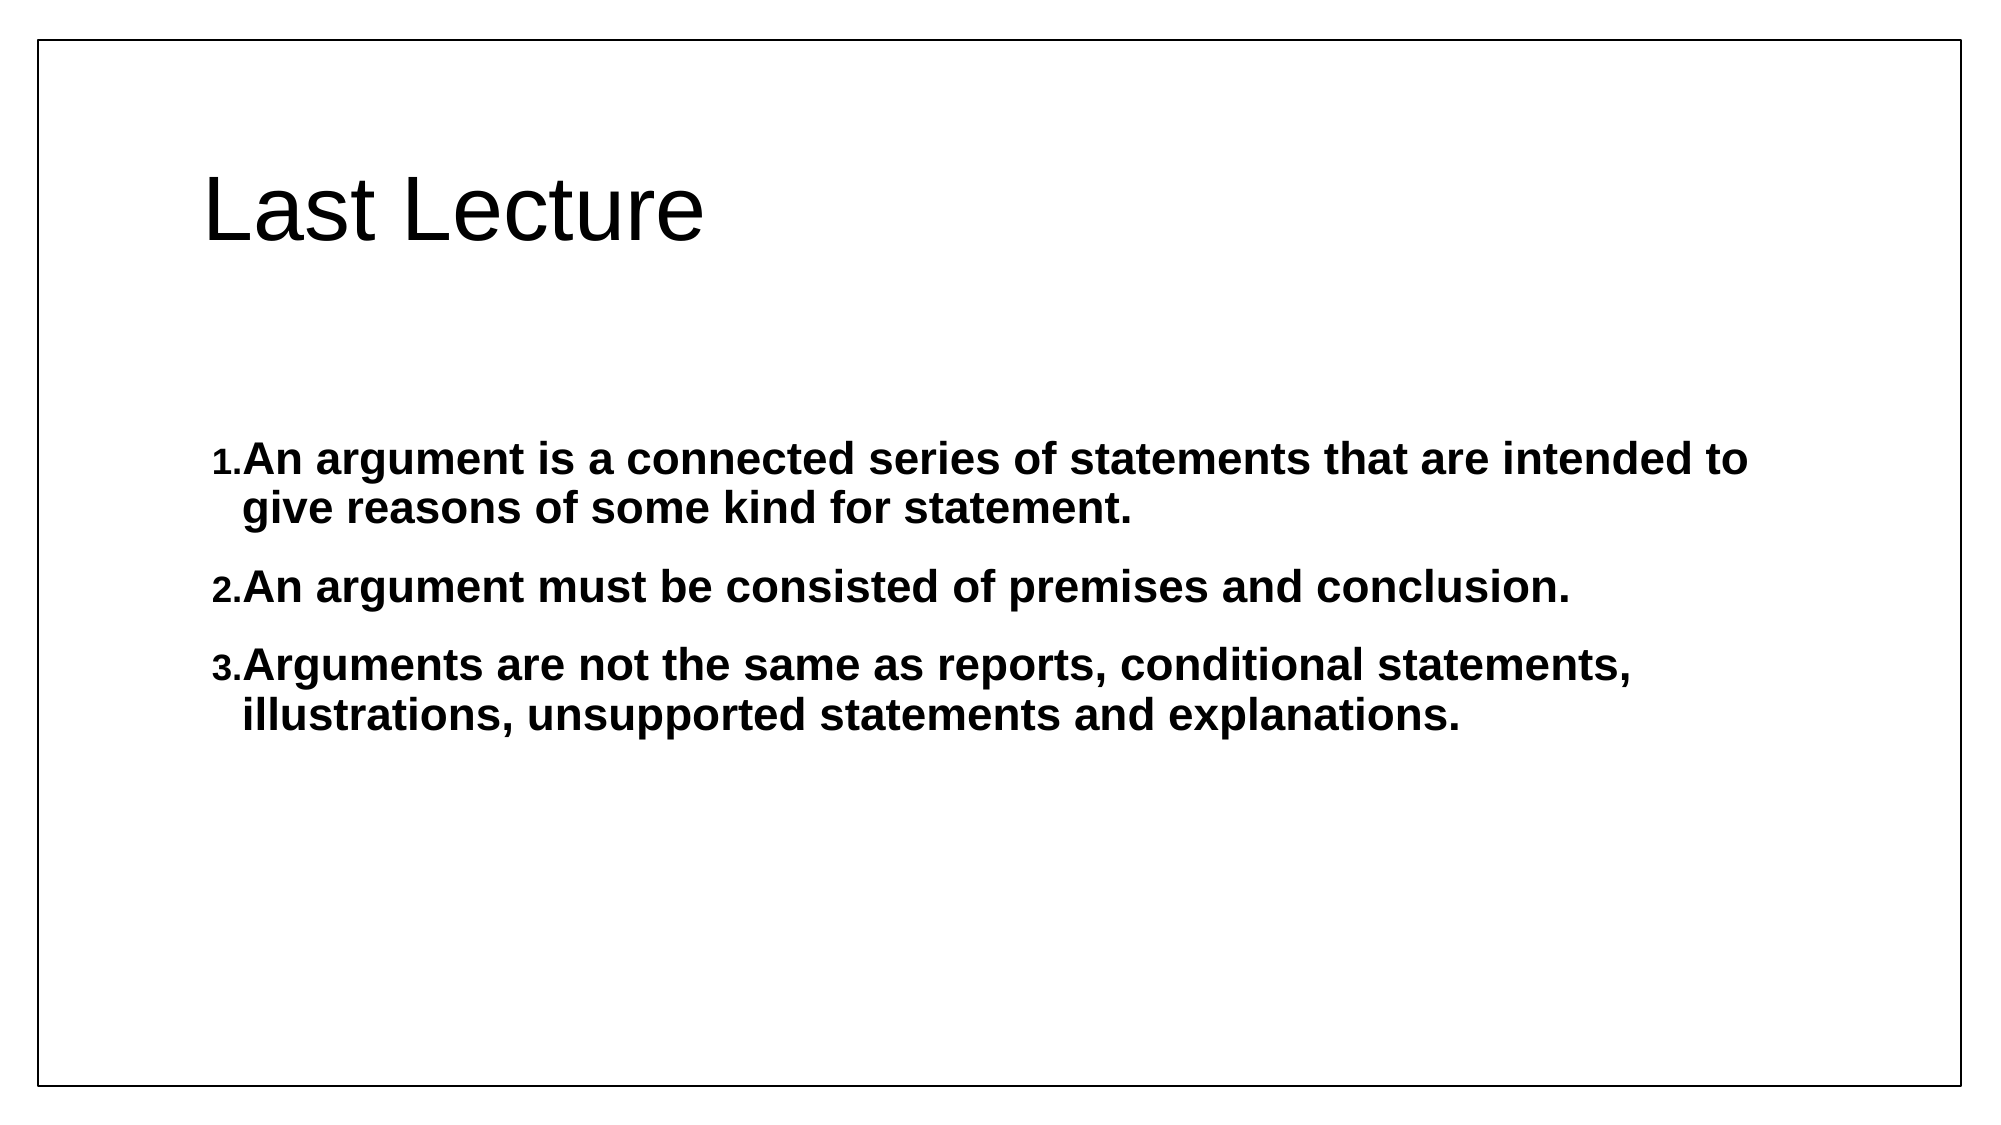

# Last Lecture
An argument is a connected series of statements that are intended to give reasons of some kind for statement.
An argument must be consisted of premises and conclusion.
Arguments are not the same as reports, conditional statements, illustrations, unsupported statements and explanations.